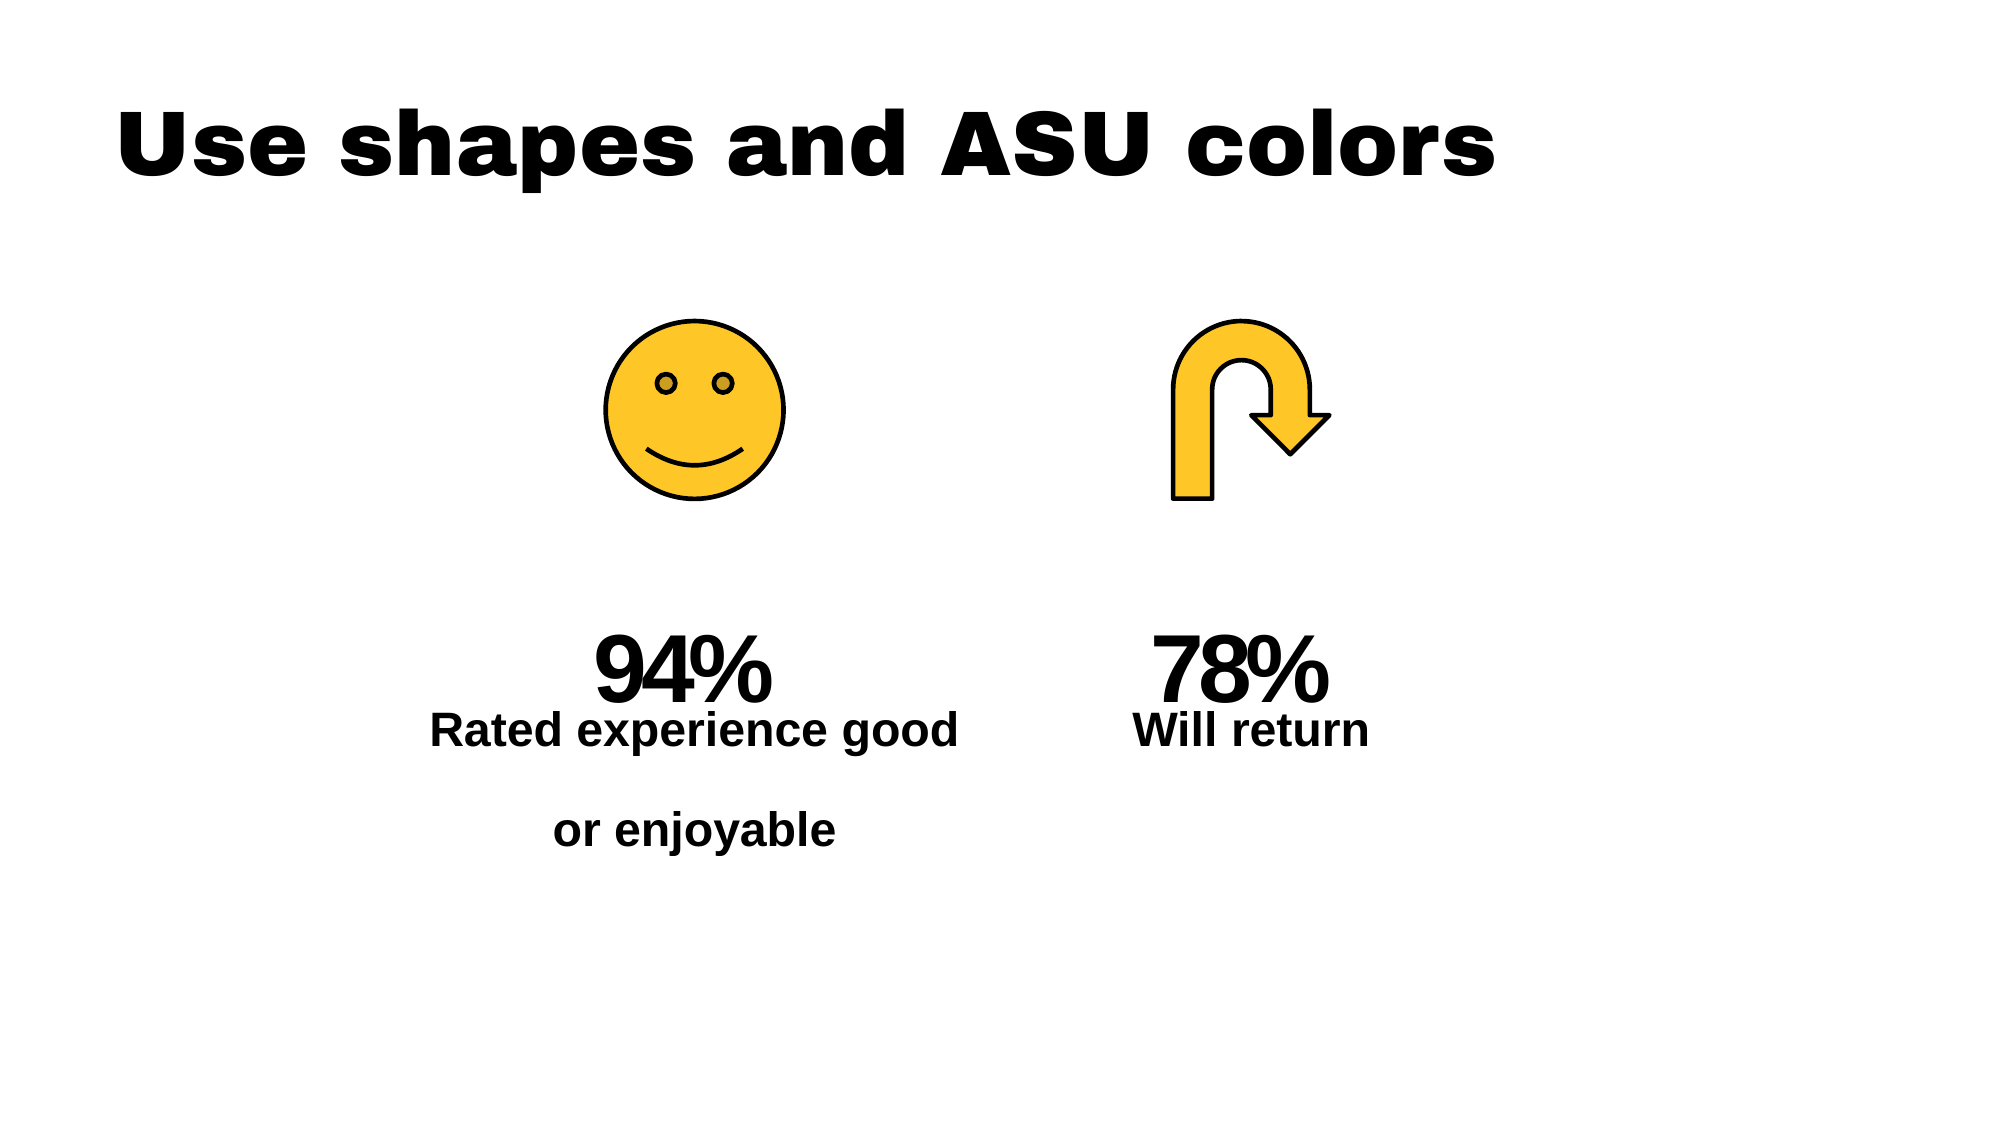

# Use shapes and ASU colors

94%
78%
Rated experience good or enjoyable
Will return